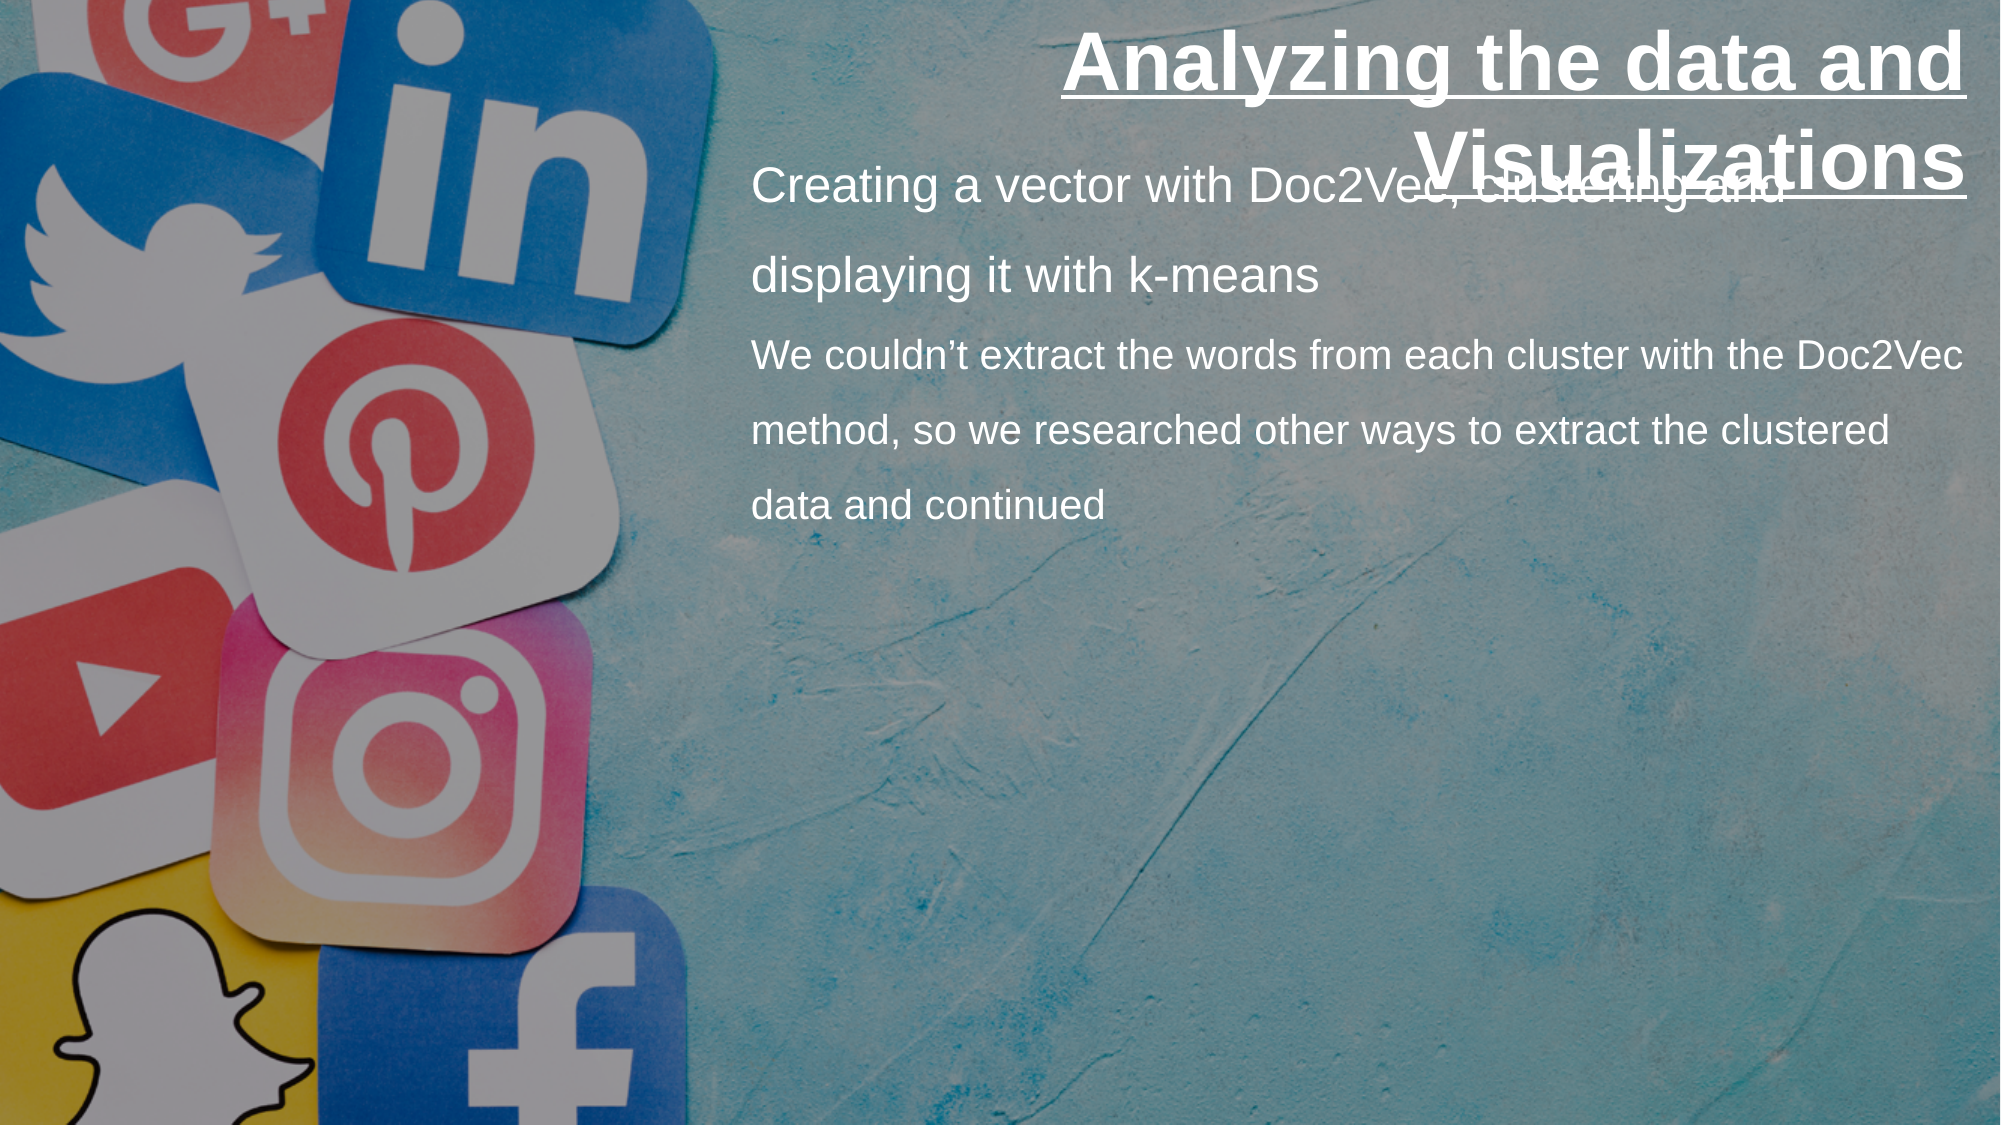

Analyzing the data and Visualizations
Creating a vector with Doc2Vec, clustering and displaying it with k-means
We couldn’t extract the words from each cluster with the Doc2Vec method, so we researched other ways to extract the clustered data and continued